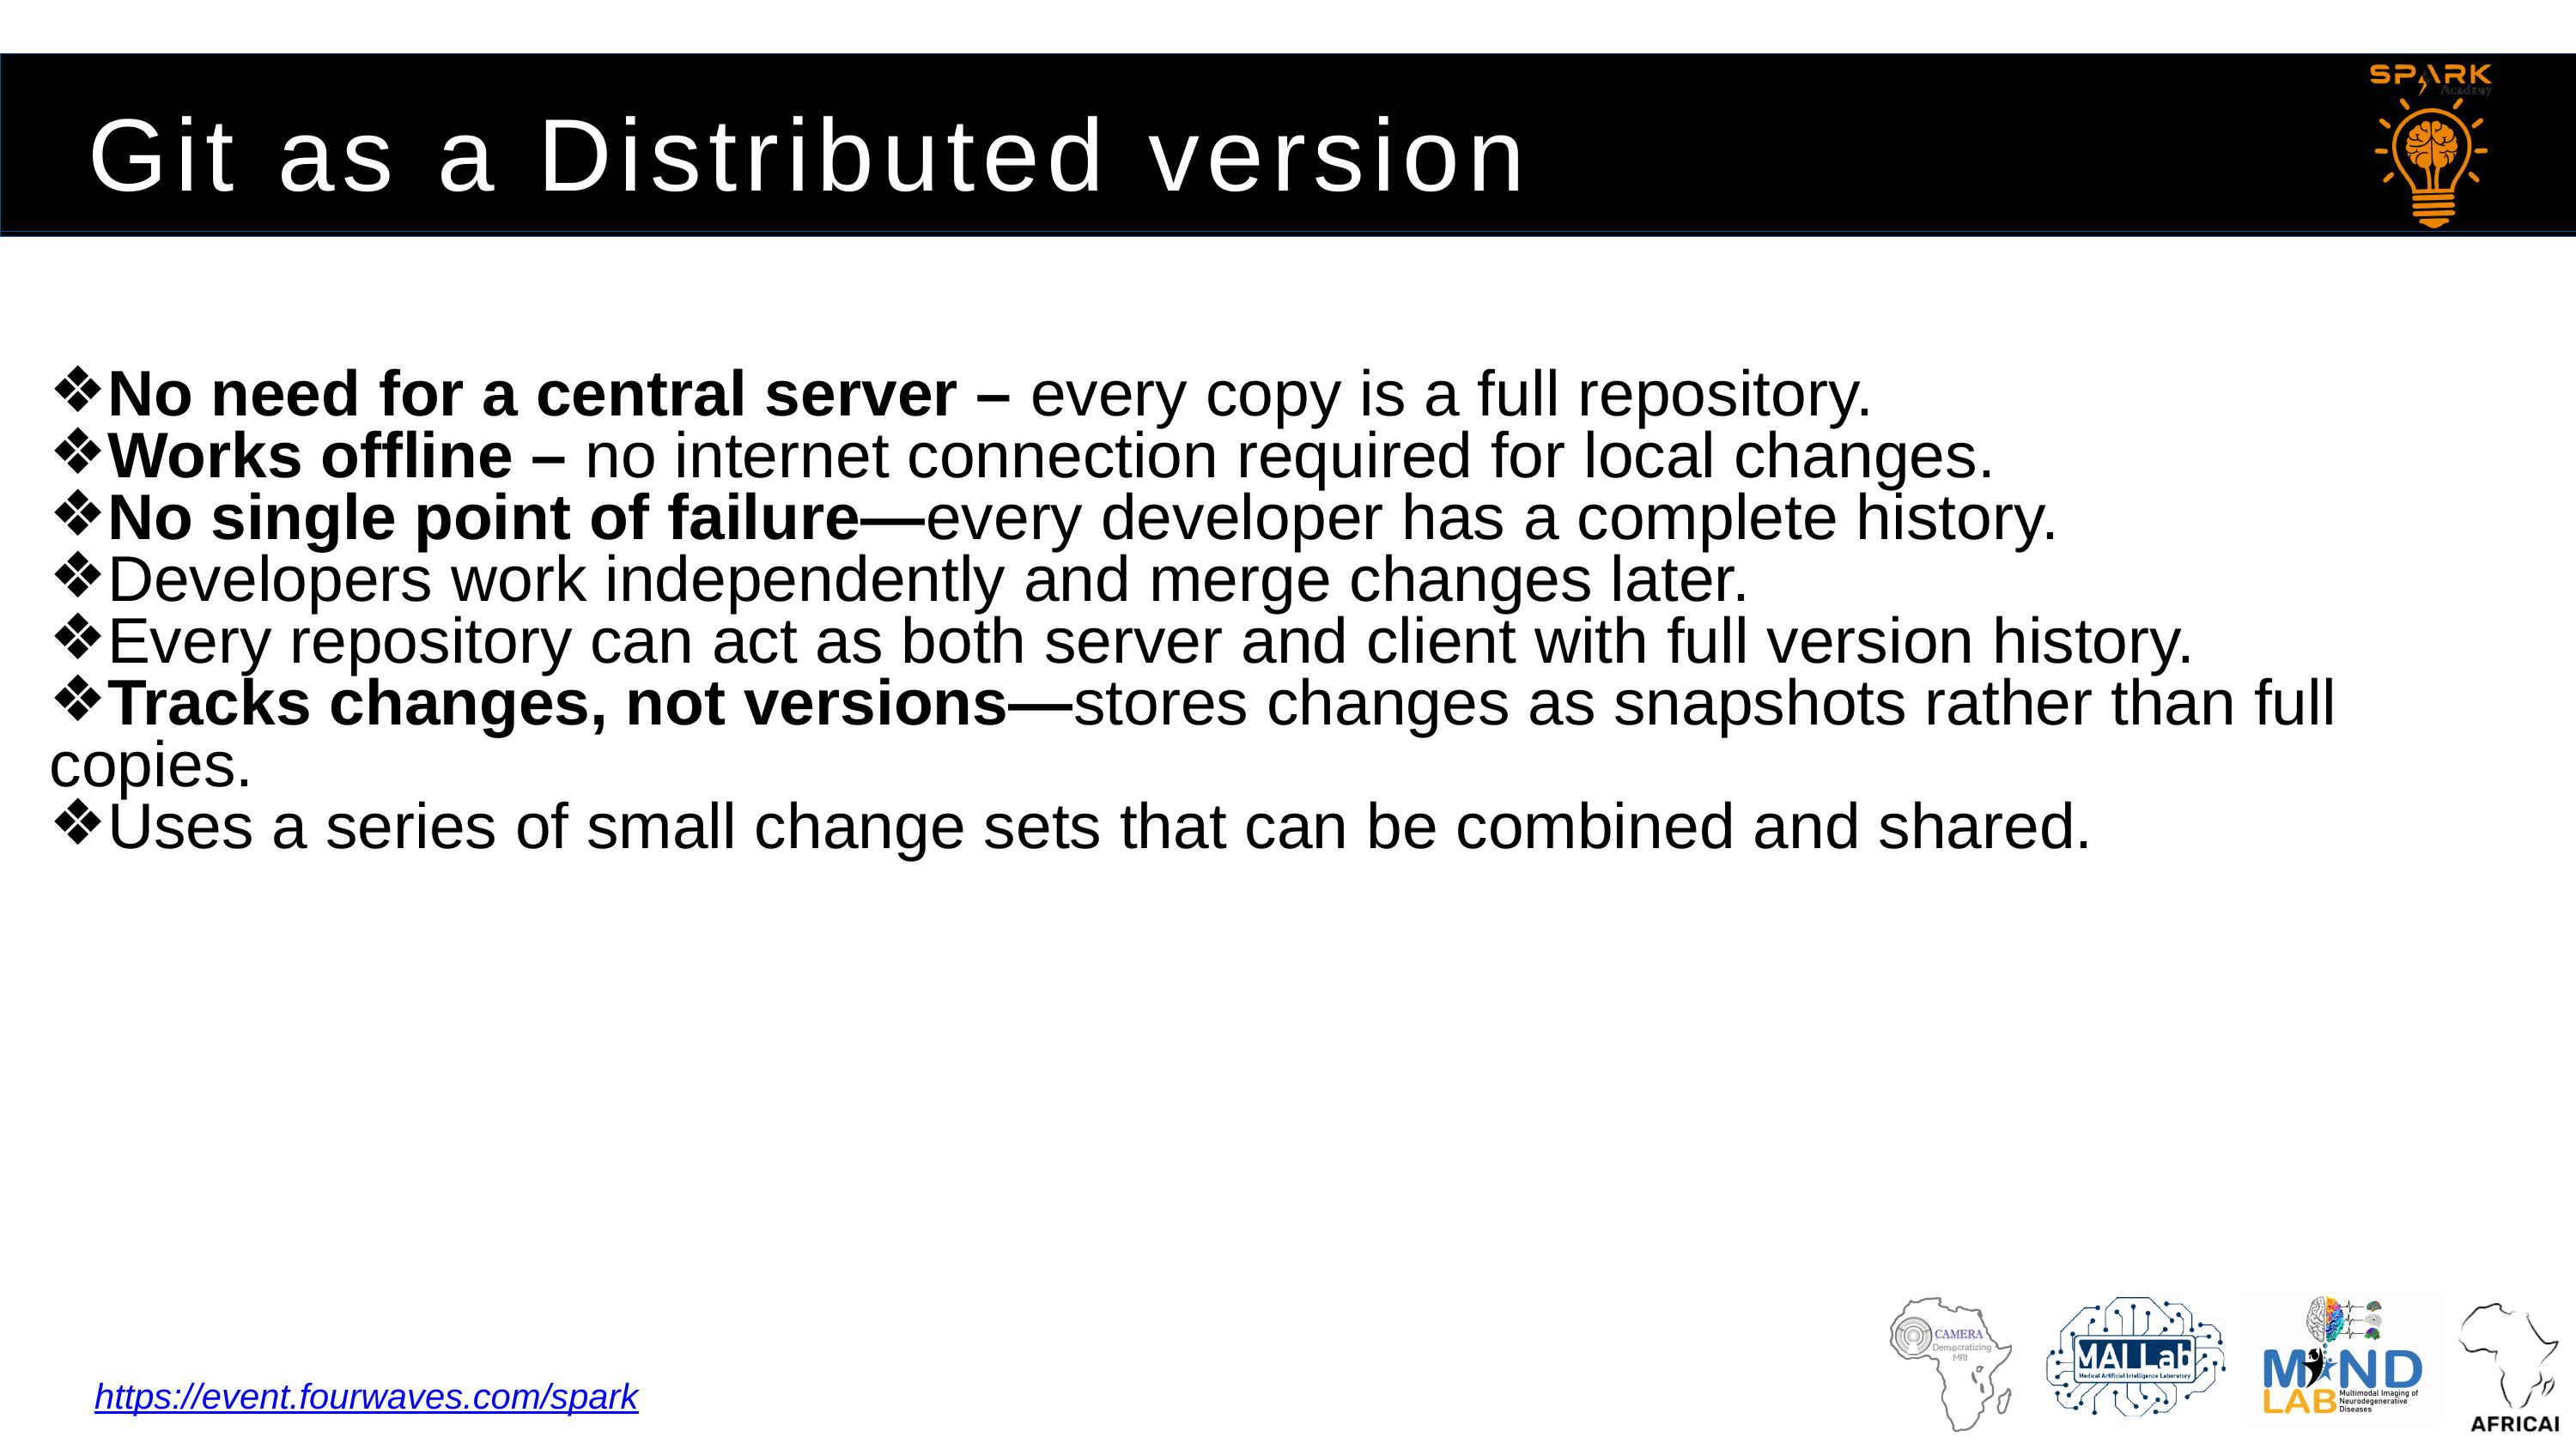

Git as a Distributed version control

No need for a central server – every copy is a full repository.
Works offline – no internet connection required for local changes.
No single point of failure—every developer has a complete history.
Developers work independently and merge changes later.
Every repository can act as both server and client with full version history.
Tracks changes, not versions—stores changes as snapshots rather than full copies.
Uses a series of small change sets that can be combined and shared.

https://event.fourwaves.com/spark